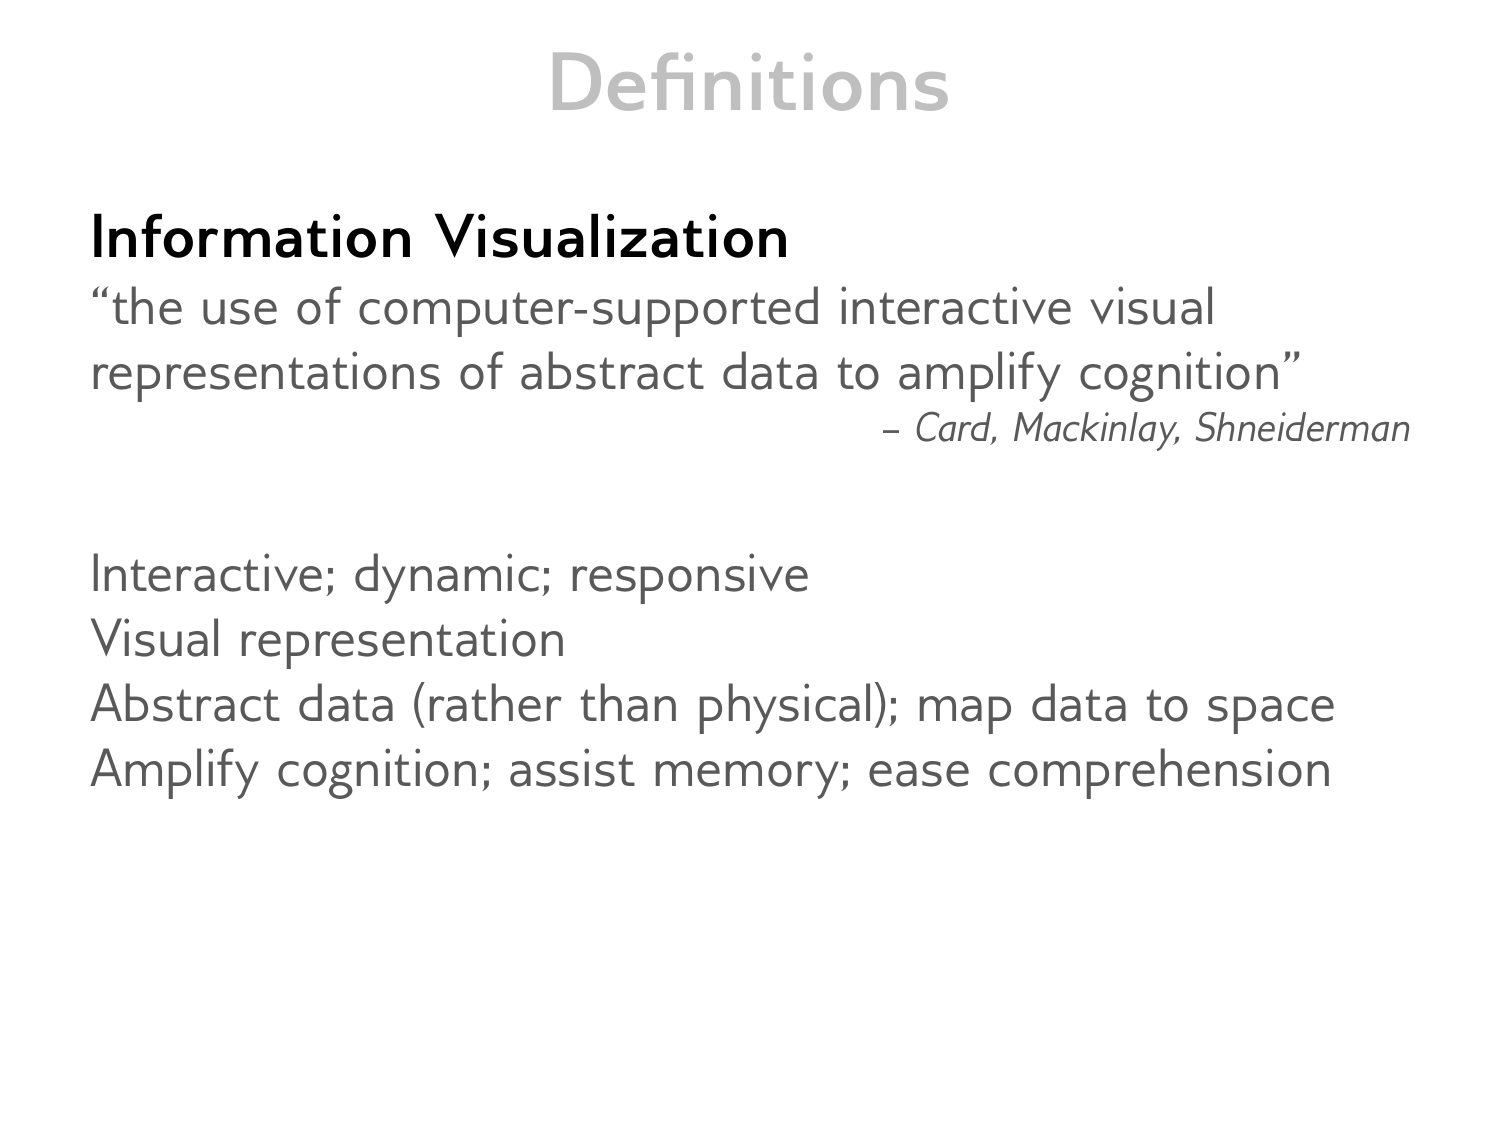

# Definitions
Information Visualization
“the use of computer-supported interactive visual representations of abstract data to amplify cognition”
– Card, Mackinlay, Shneiderman

Interactive; dynamic; responsive
Visual representation
Abstract data (rather than physical); map data to space
Amplify cognition; assist memory; ease comprehension